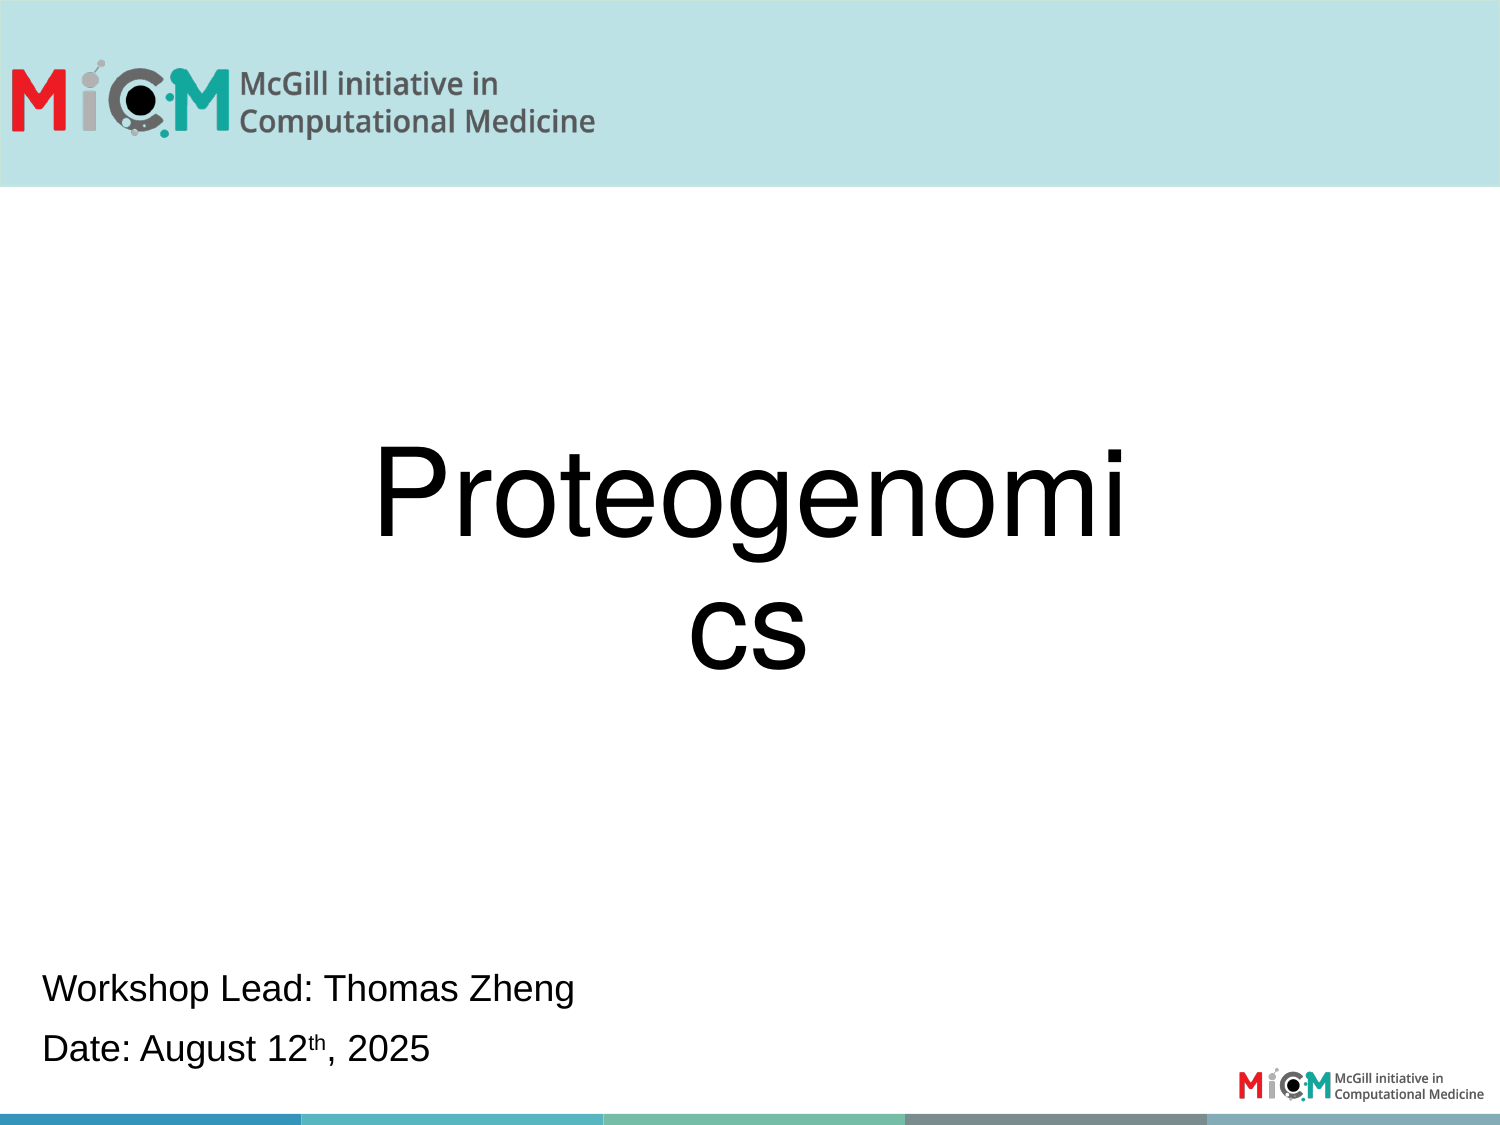

# Proteogenomics
Workshop Lead: Thomas Zheng
Date: August 12th, 2025